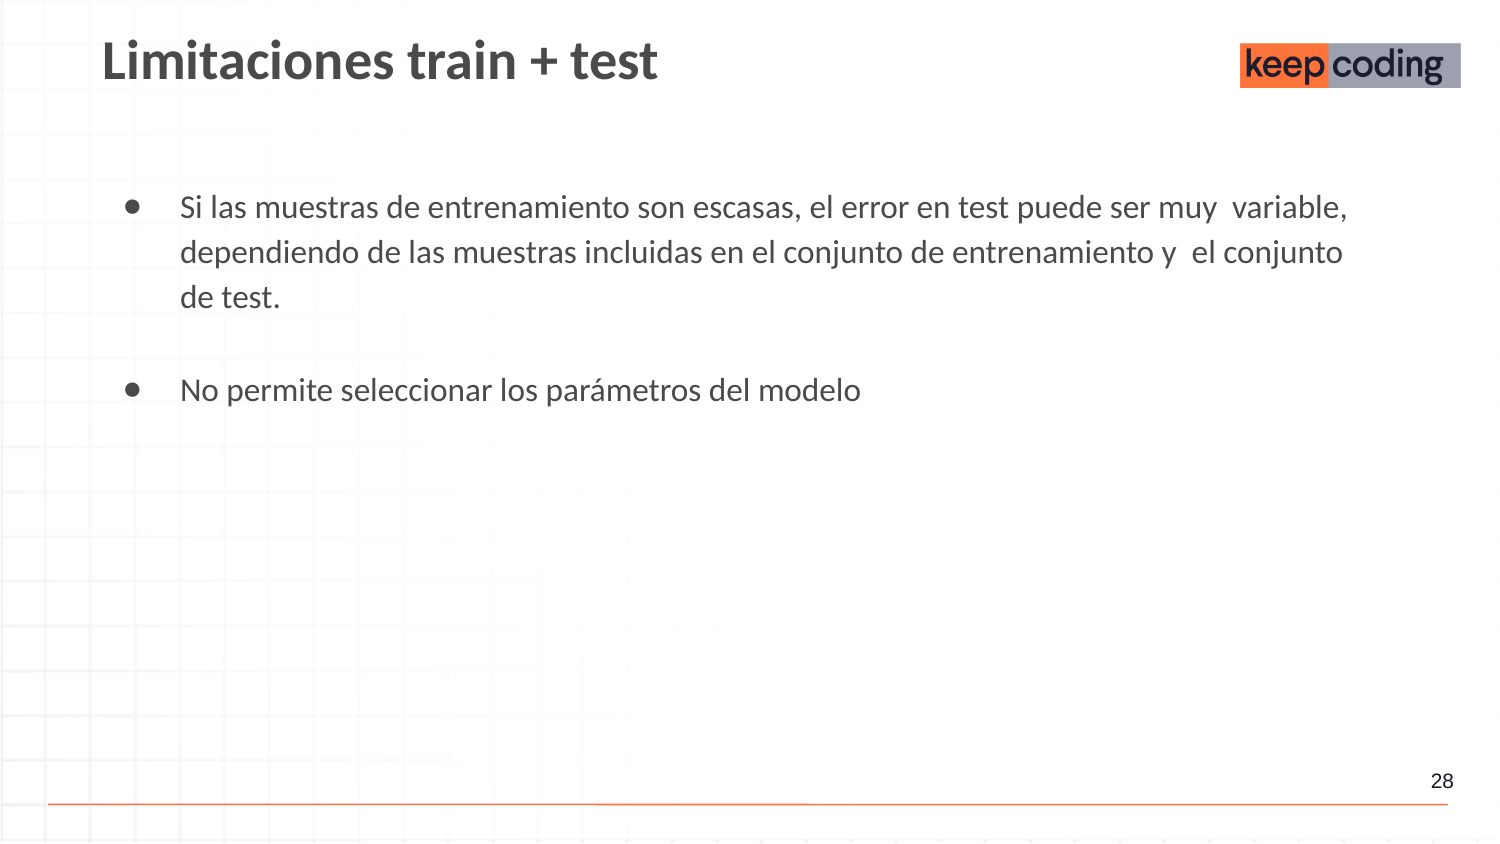

Limitaciones train + test
Si las muestras de entrenamiento son escasas, el error en test puede ser muy  variable, dependiendo de las muestras incluidas en el conjunto de entrenamiento y  el conjunto de test.

No permite seleccionar los parámetros del modelo
28